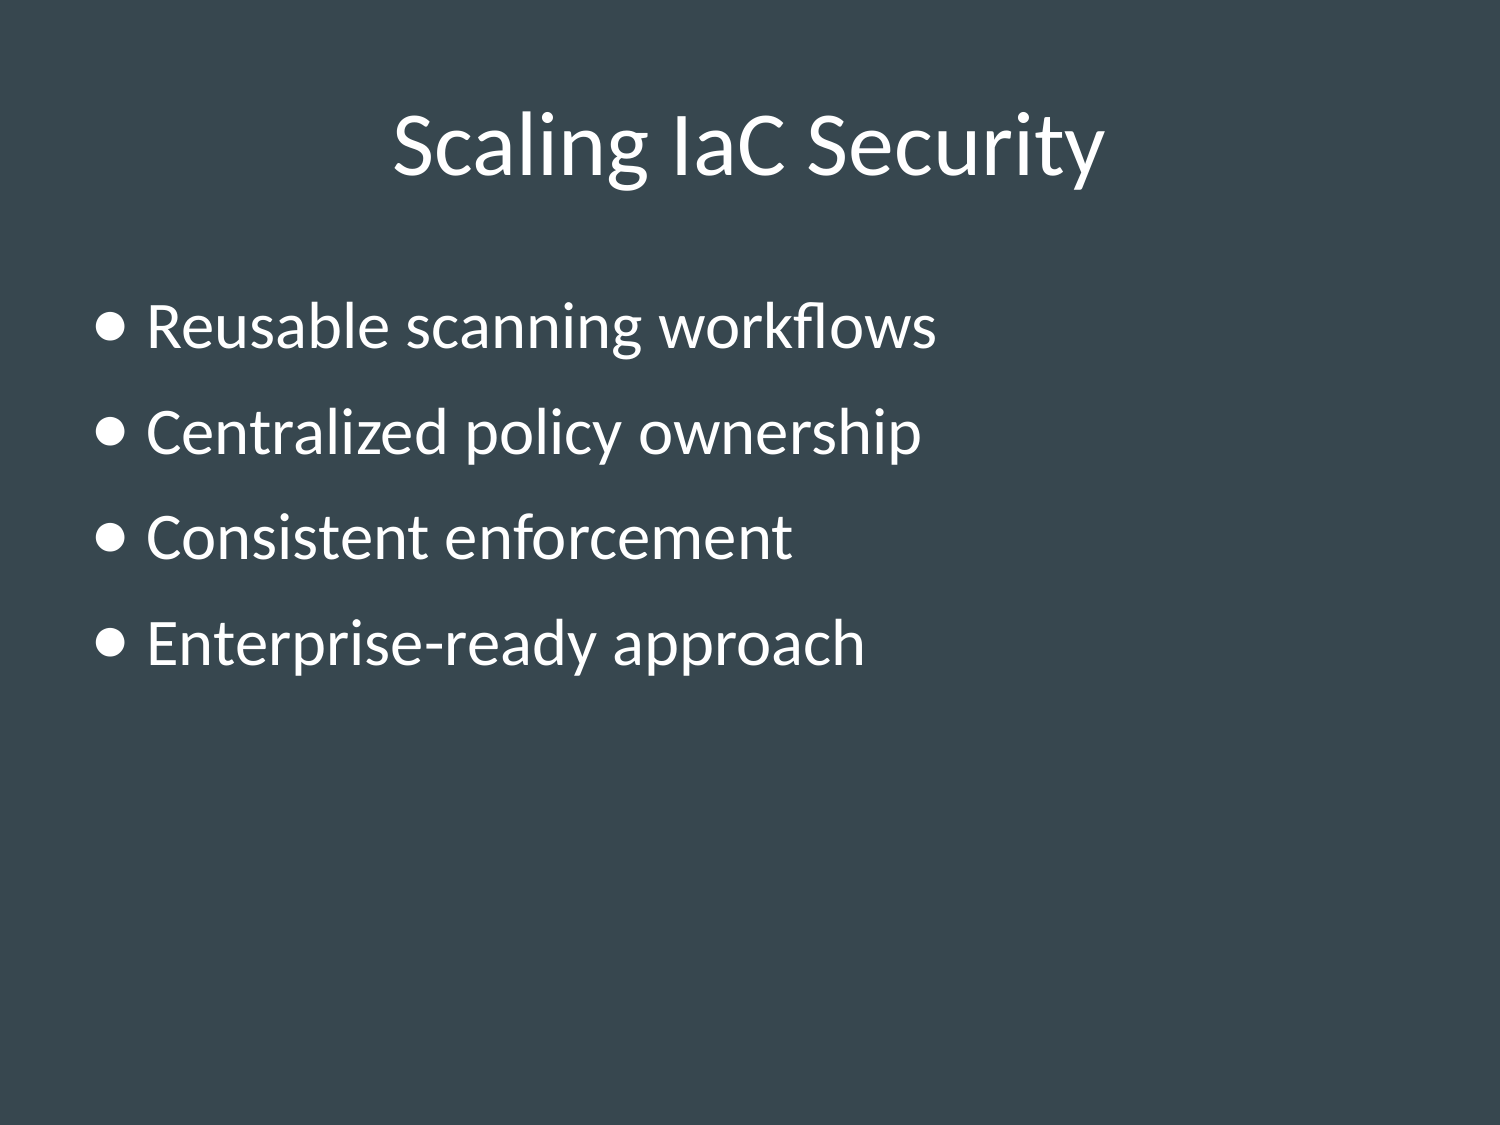

# Scaling IaC Security
Reusable scanning workflows
Centralized policy ownership
Consistent enforcement
Enterprise-ready approach